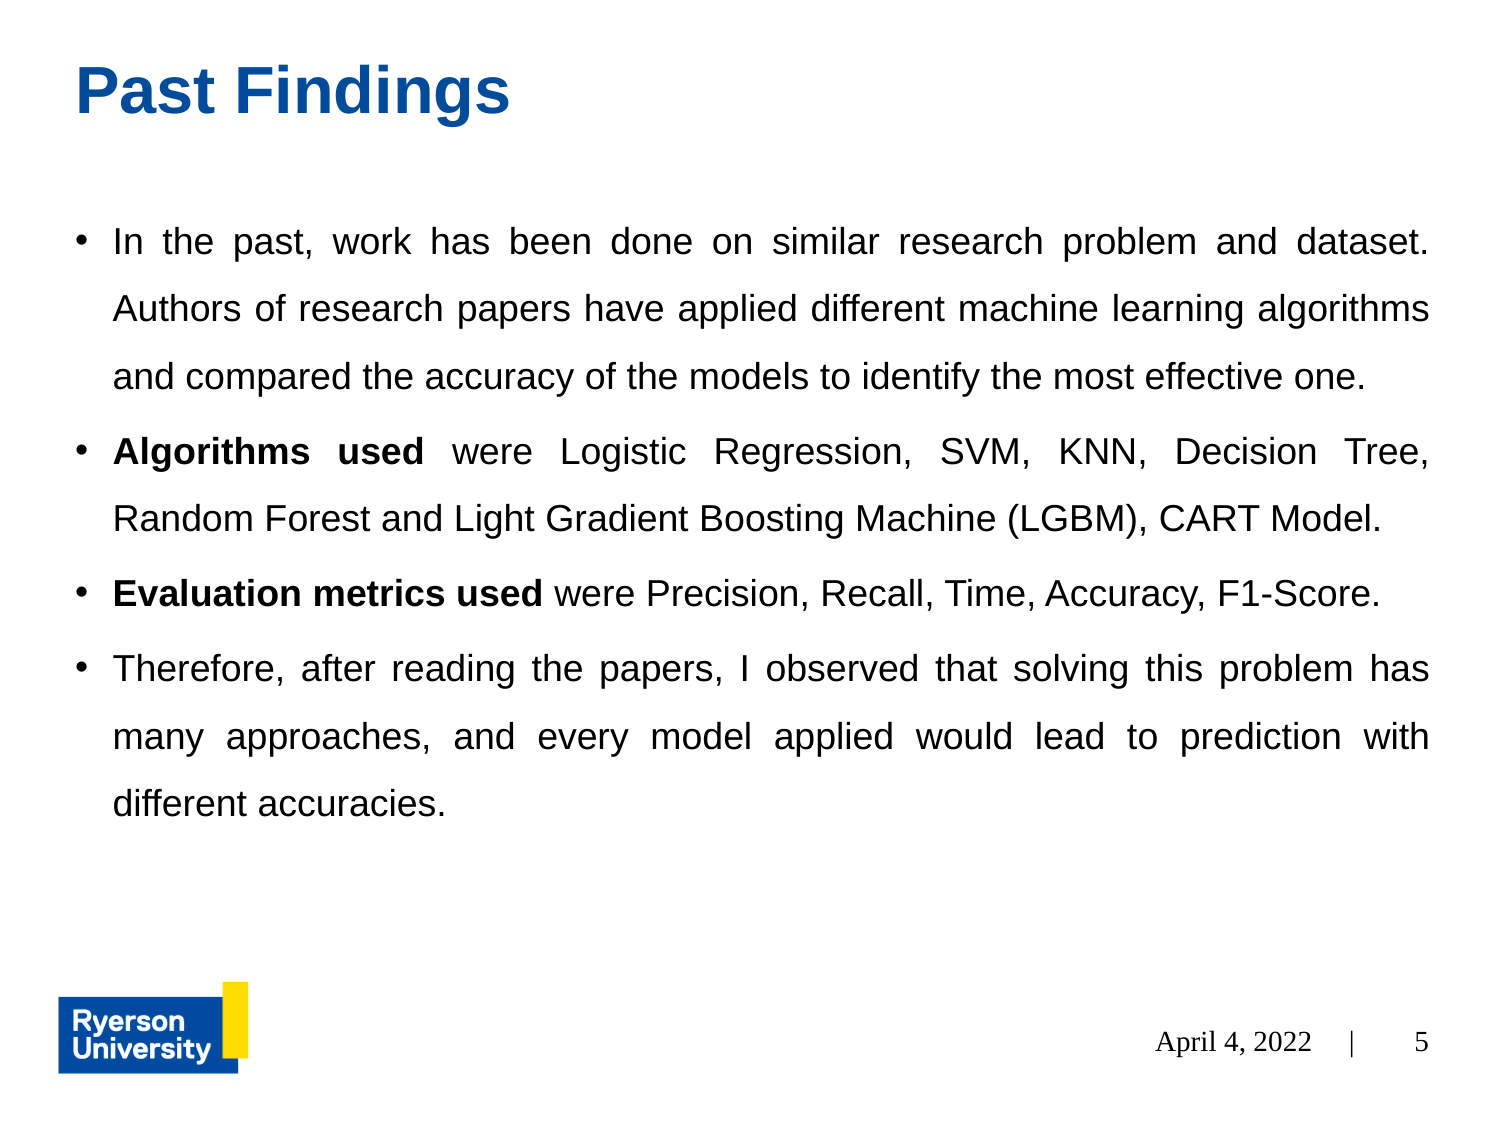

# Past Findings
In the past, work has been done on similar research problem and dataset. Authors of research papers have applied different machine learning algorithms and compared the accuracy of the models to identify the most effective one.
Algorithms used were Logistic Regression, SVM, KNN, Decision Tree, Random Forest and Light Gradient Boosting Machine (LGBM), CART Model.
Evaluation metrics used were Precision, Recall, Time, Accuracy, F1-Score.
Therefore, after reading the papers, I observed that solving this problem has many approaches, and every model applied would lead to prediction with different accuracies.
April 4, 2022     |
5